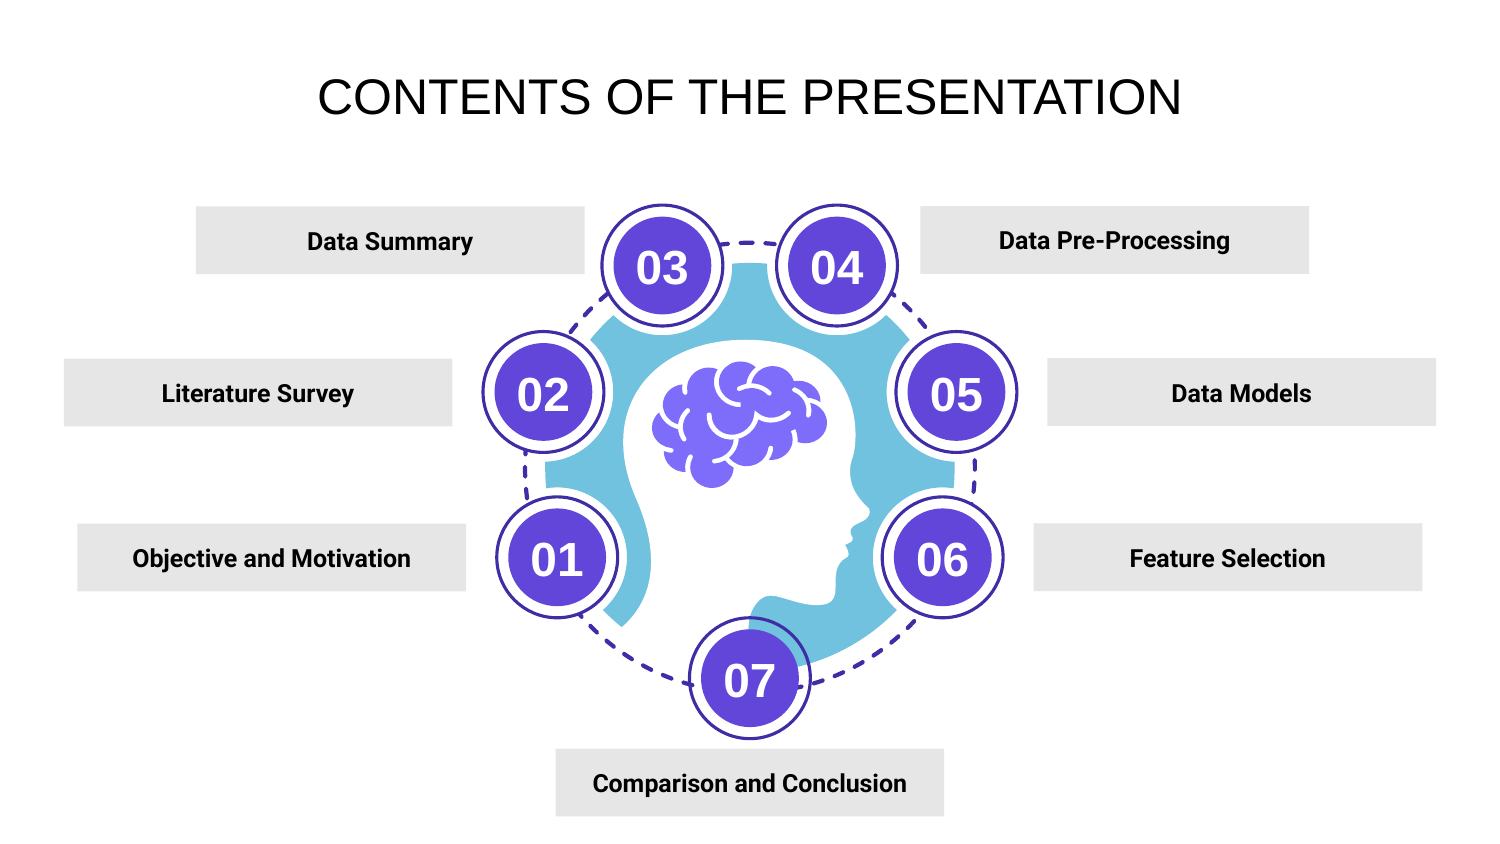

# CONTENTS OF THE PRESENTATION

Data Pre-Processing
Data Summary
03
04

02

05

Data Models
Literature Survey

01

06
Feature Selection
Objective and Motivation

07
Comparison and Conclusion